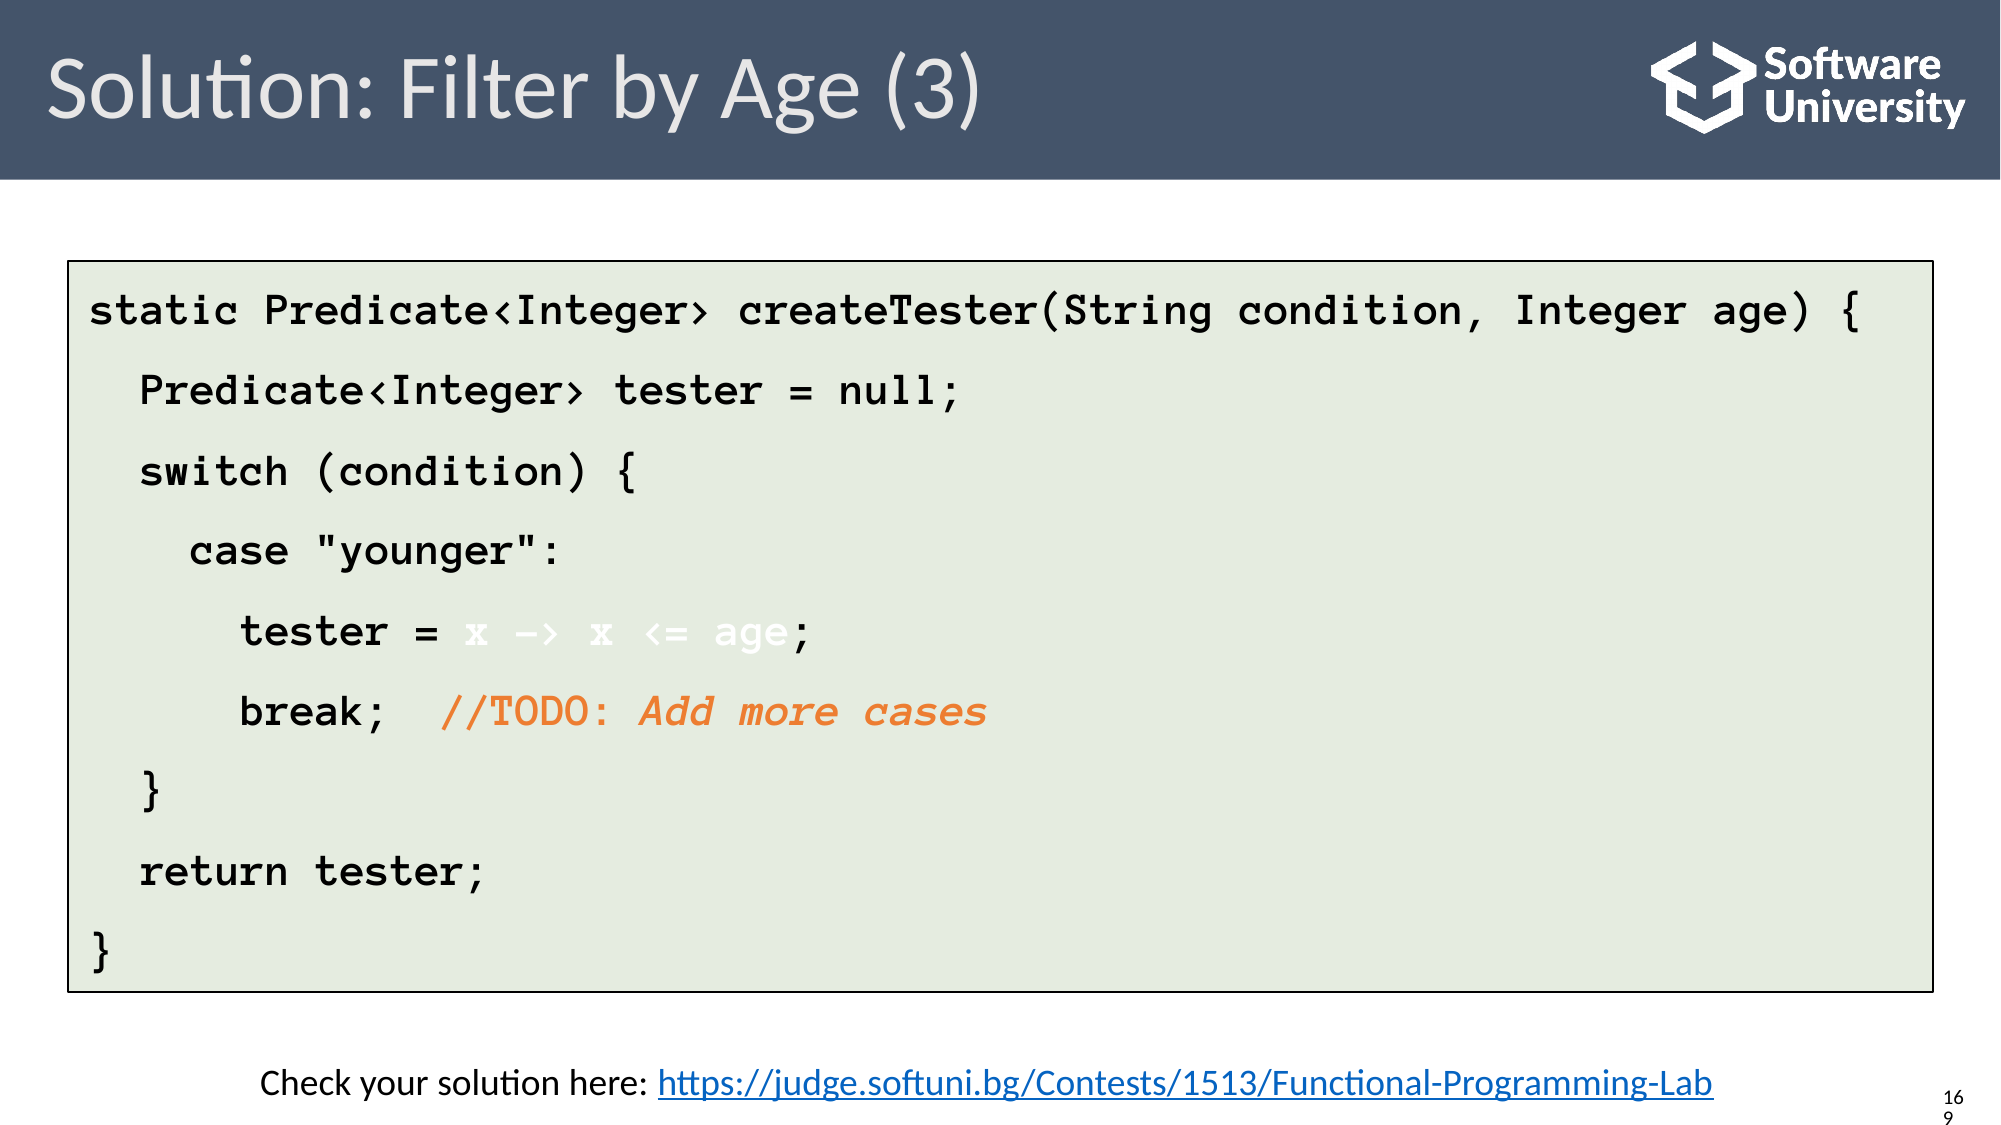

# Solution: Filter by Age (3)
static Predicate<Integer> createTester(String condition, Integer age) {
  Predicate<Integer> tester = null;
  switch (condition) {
    case "younger":
      tester = x -> x <= age;
      break;  //TODO: Add more cases
  }
  return tester;
}
Check your solution here: https://judge.softuni.bg/Contests/1513/Functional-Programming-Lab
169